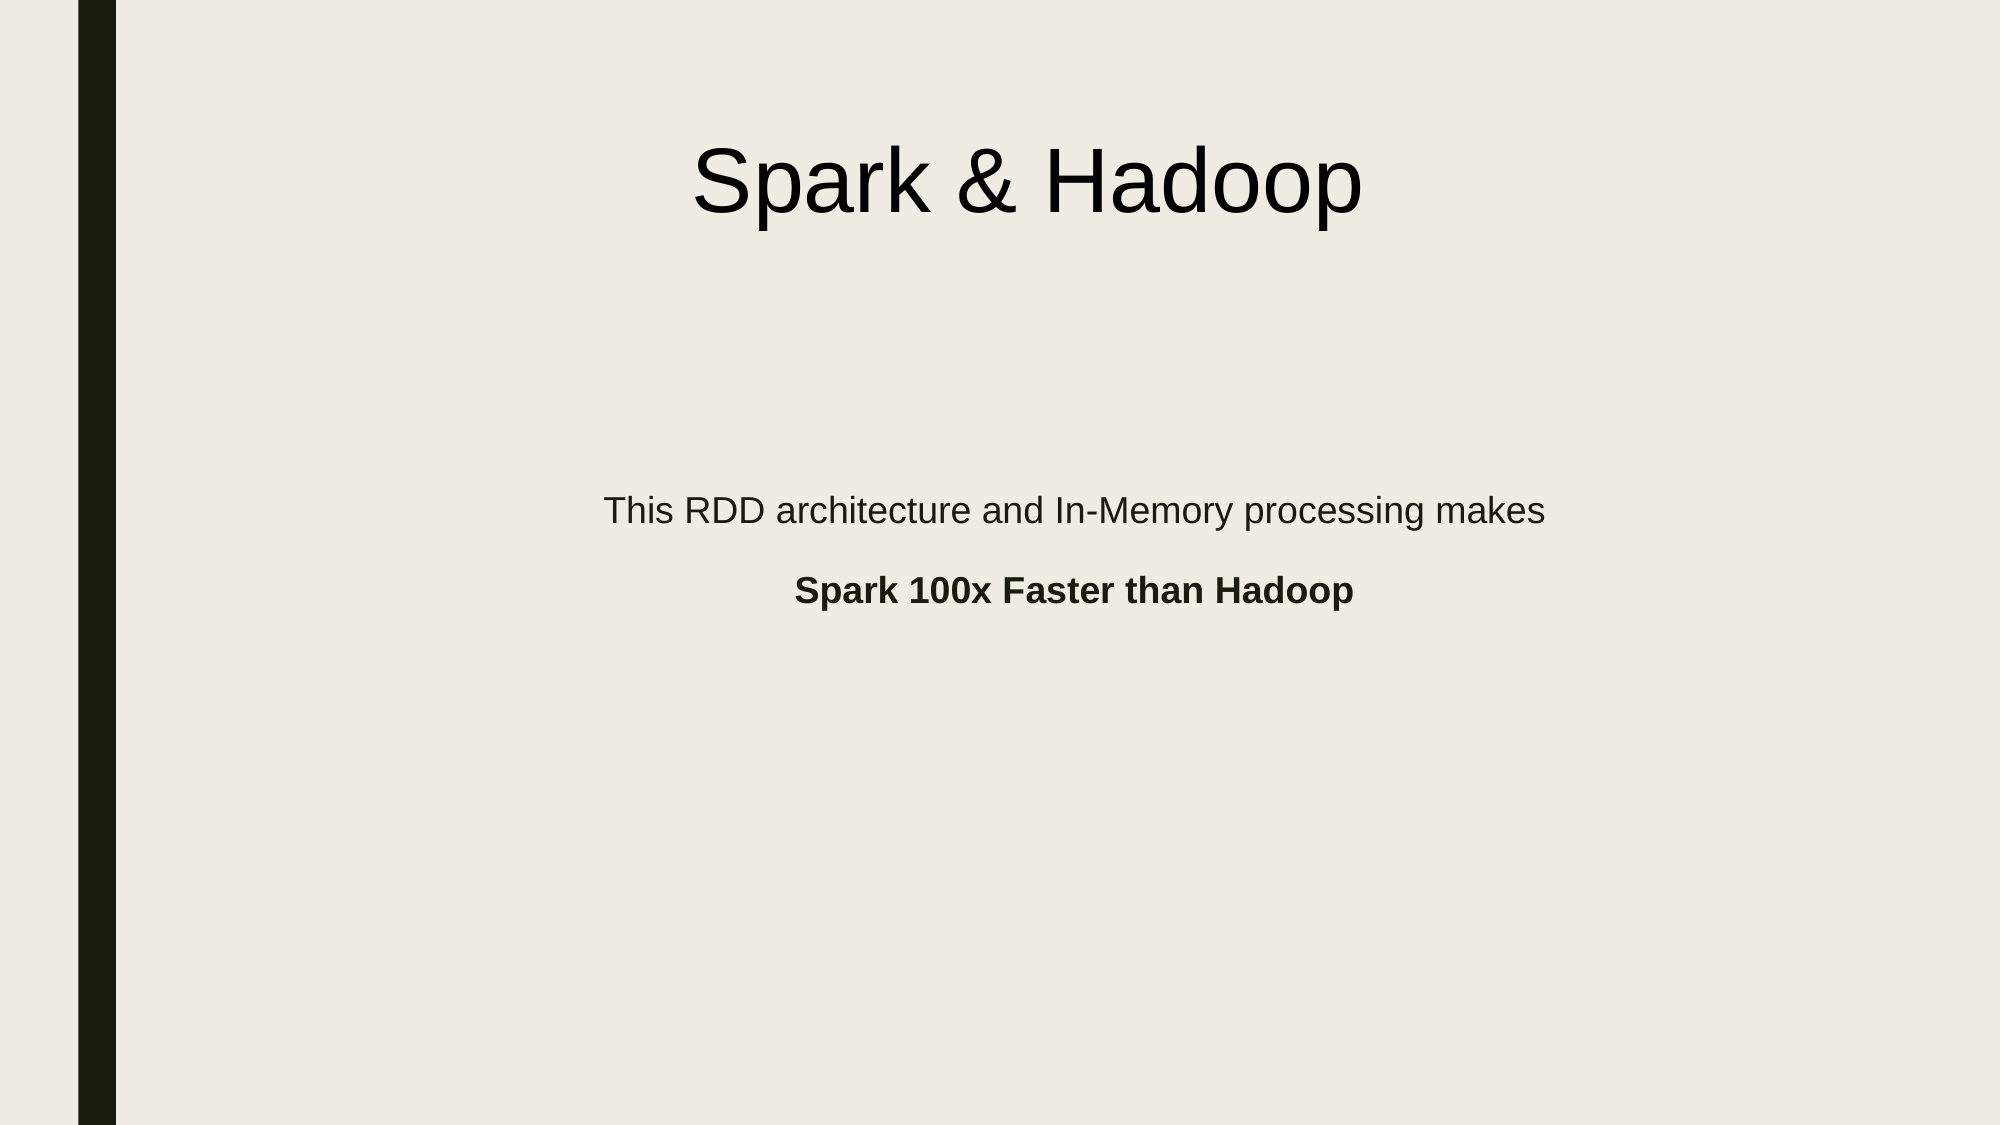

Spark & Hadoop
This RDD architecture and In-Memory processing makes

Spark 100x Faster than Hadoop